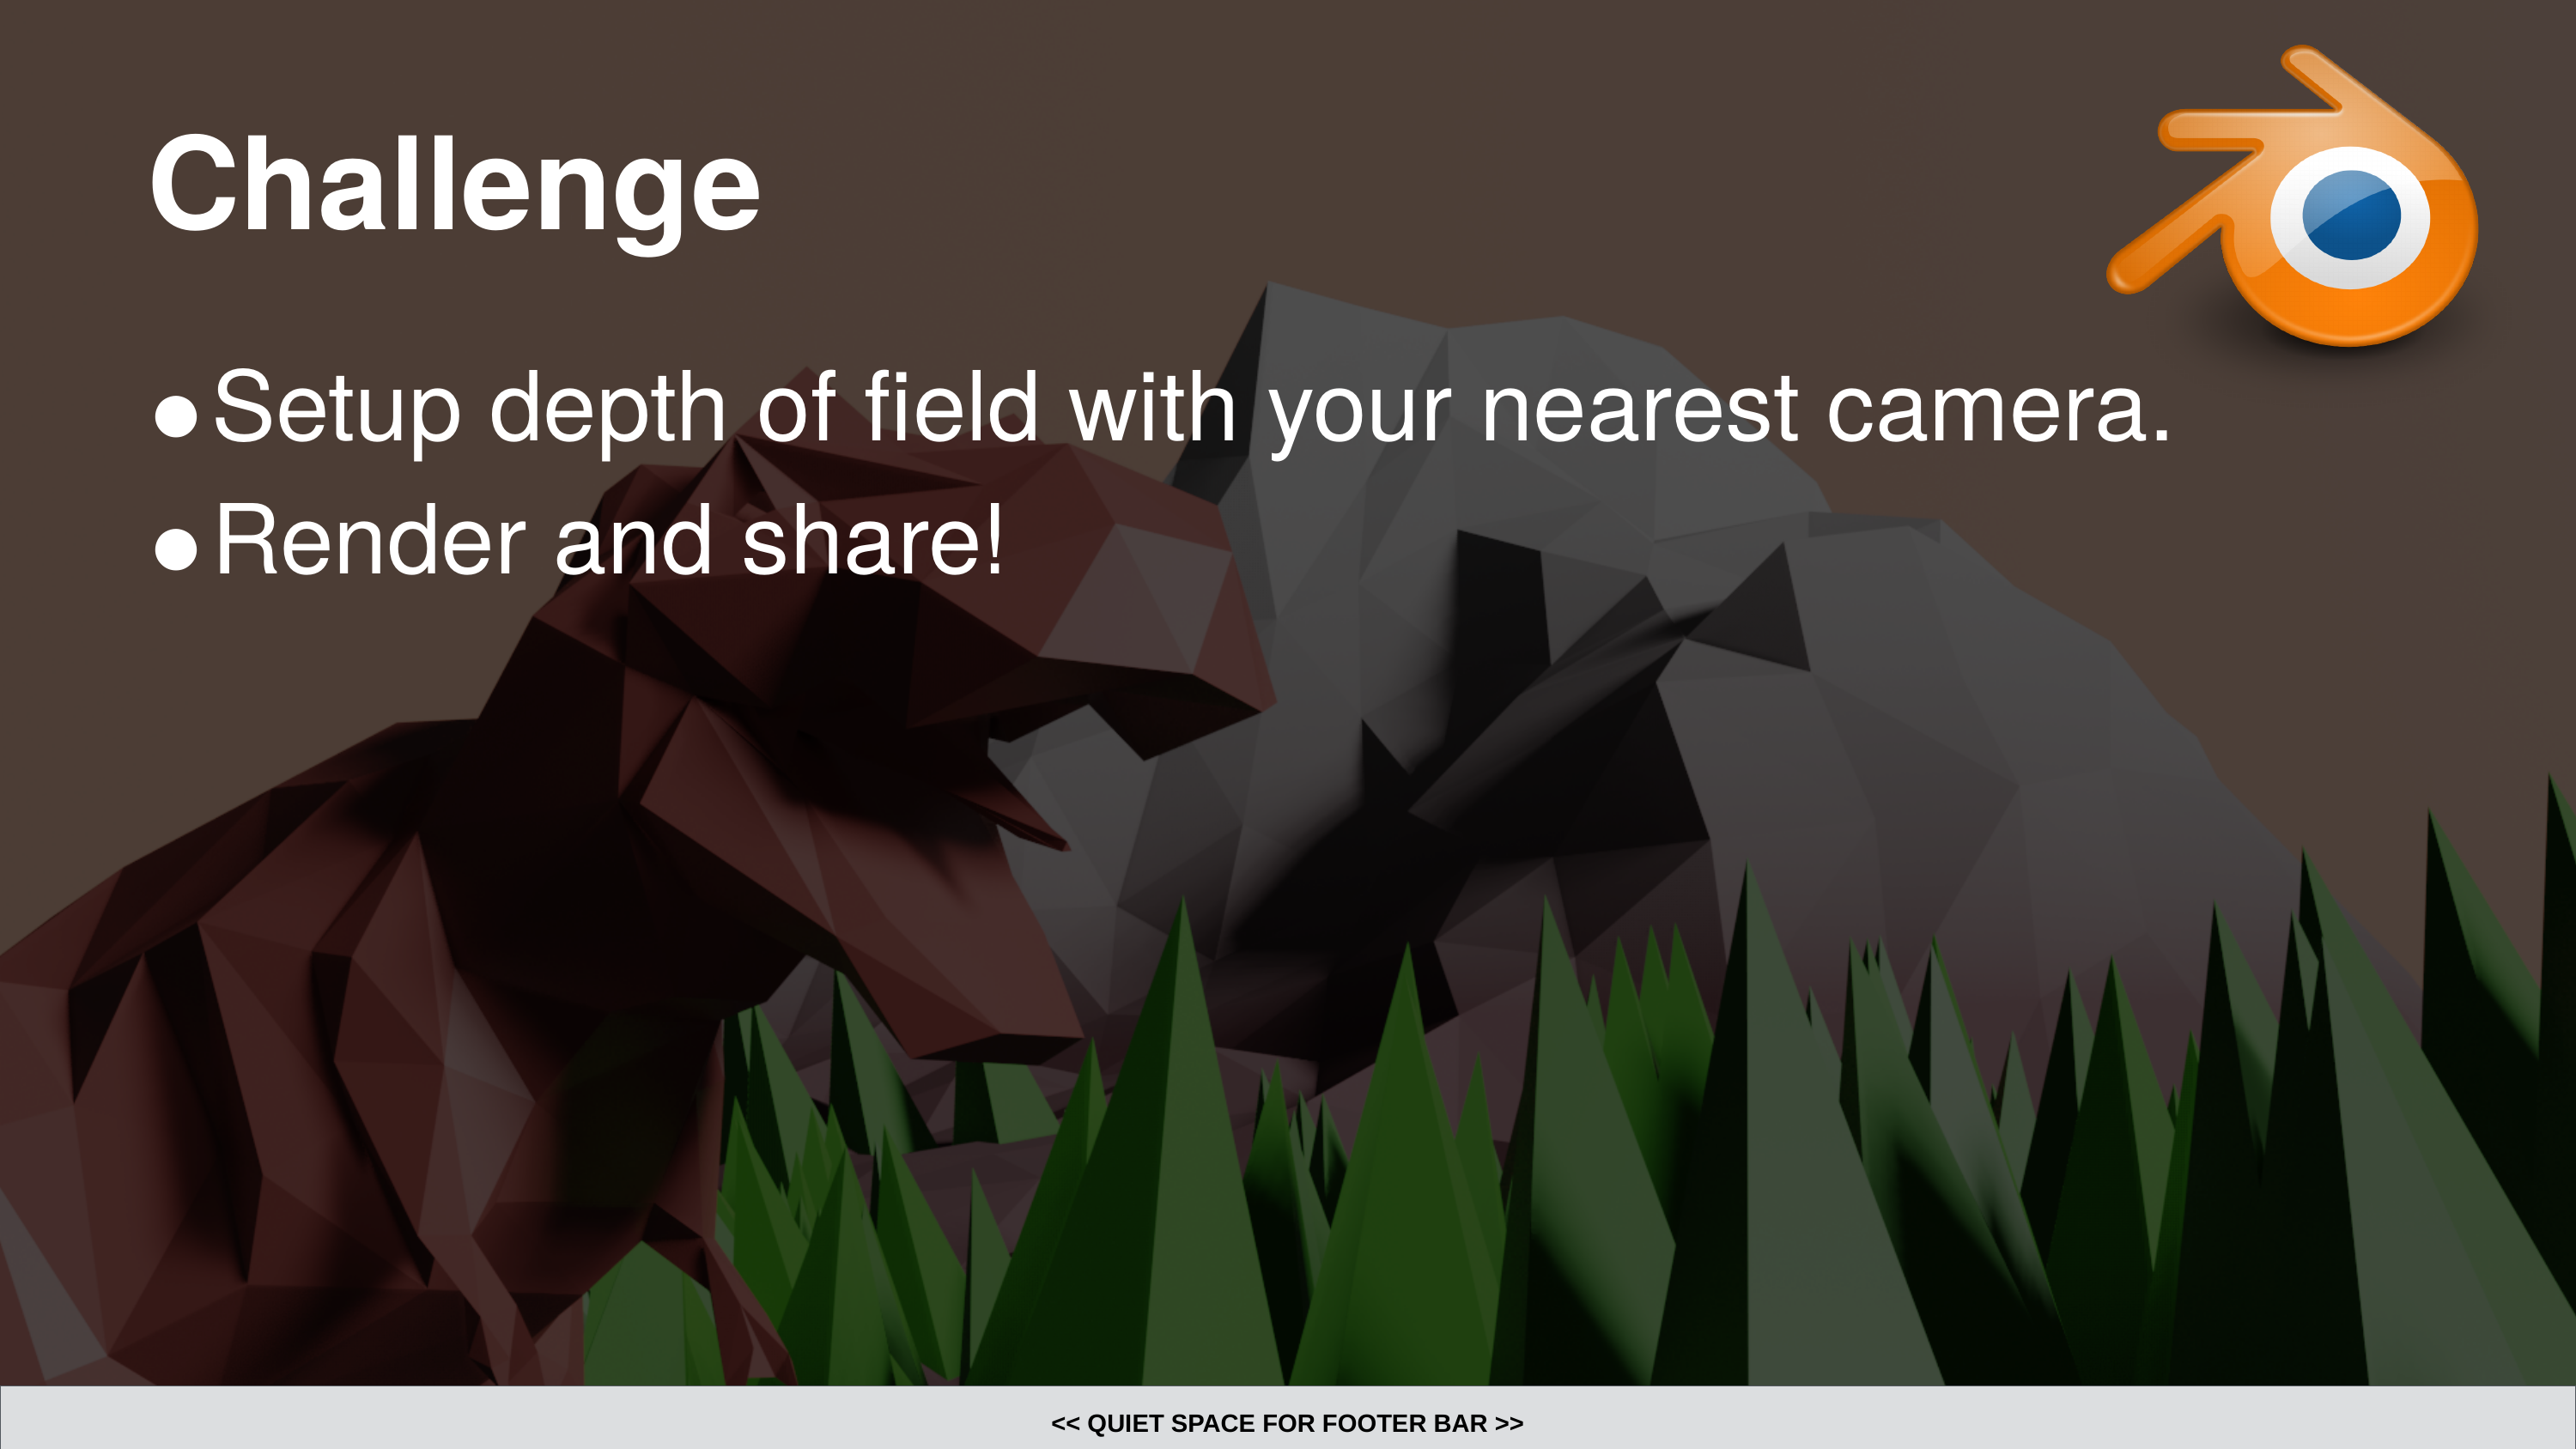

# Challenge
Setup depth of field with your nearest camera.
Render and share!